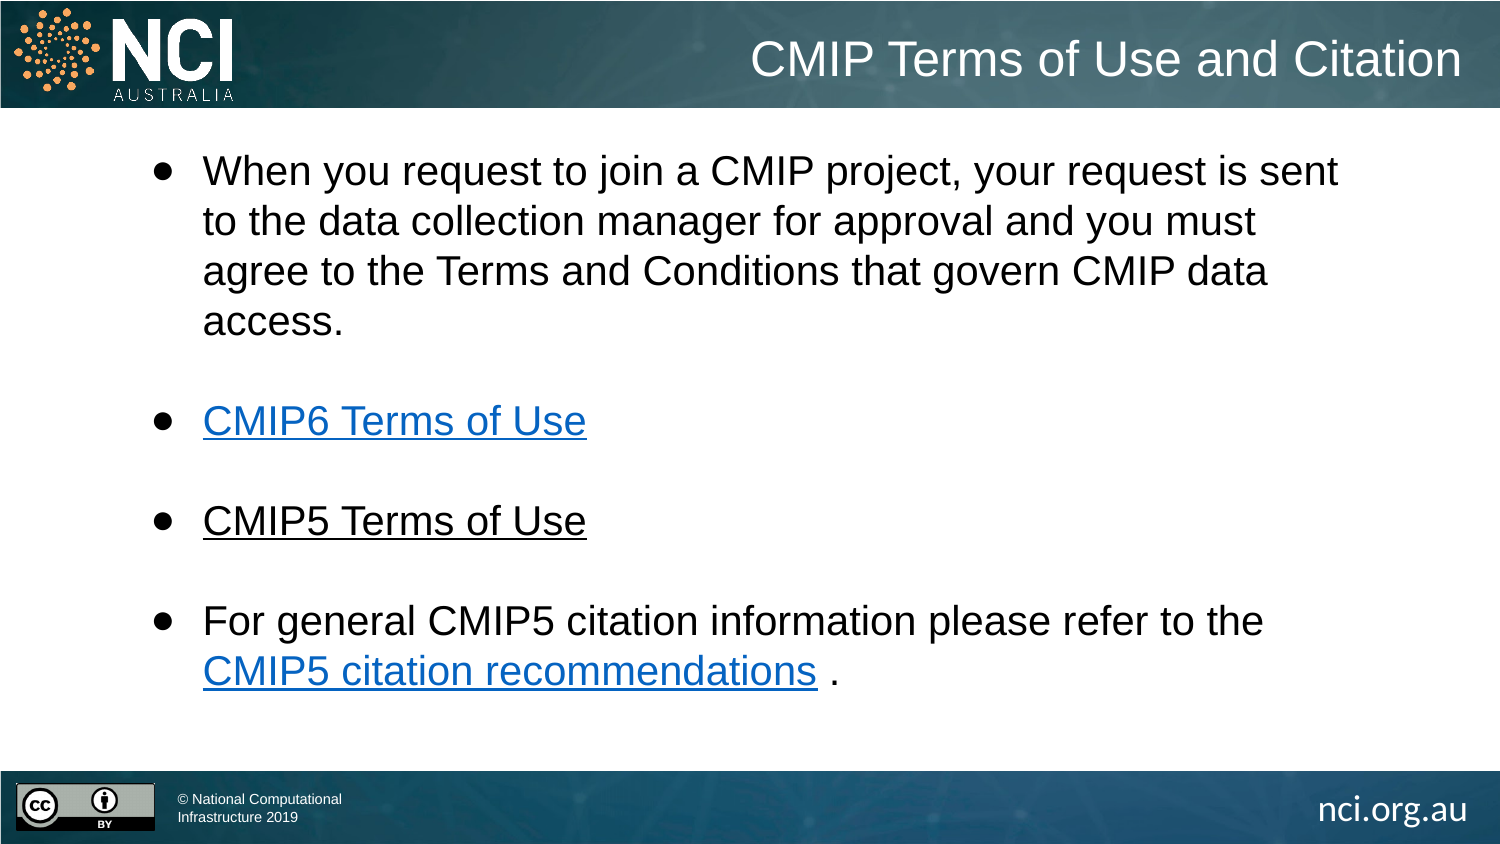

CMIP Terms of Use and Citation

When you request to join a CMIP project, your request is sent to the data collection manager for approval and you must agree to the Terms and Conditions that govern CMIP data access.

CMIP6 Terms of Use

CMIP5 Terms of Use

For general CMIP5 citation information please refer to the CMIP5 citation recommendations .